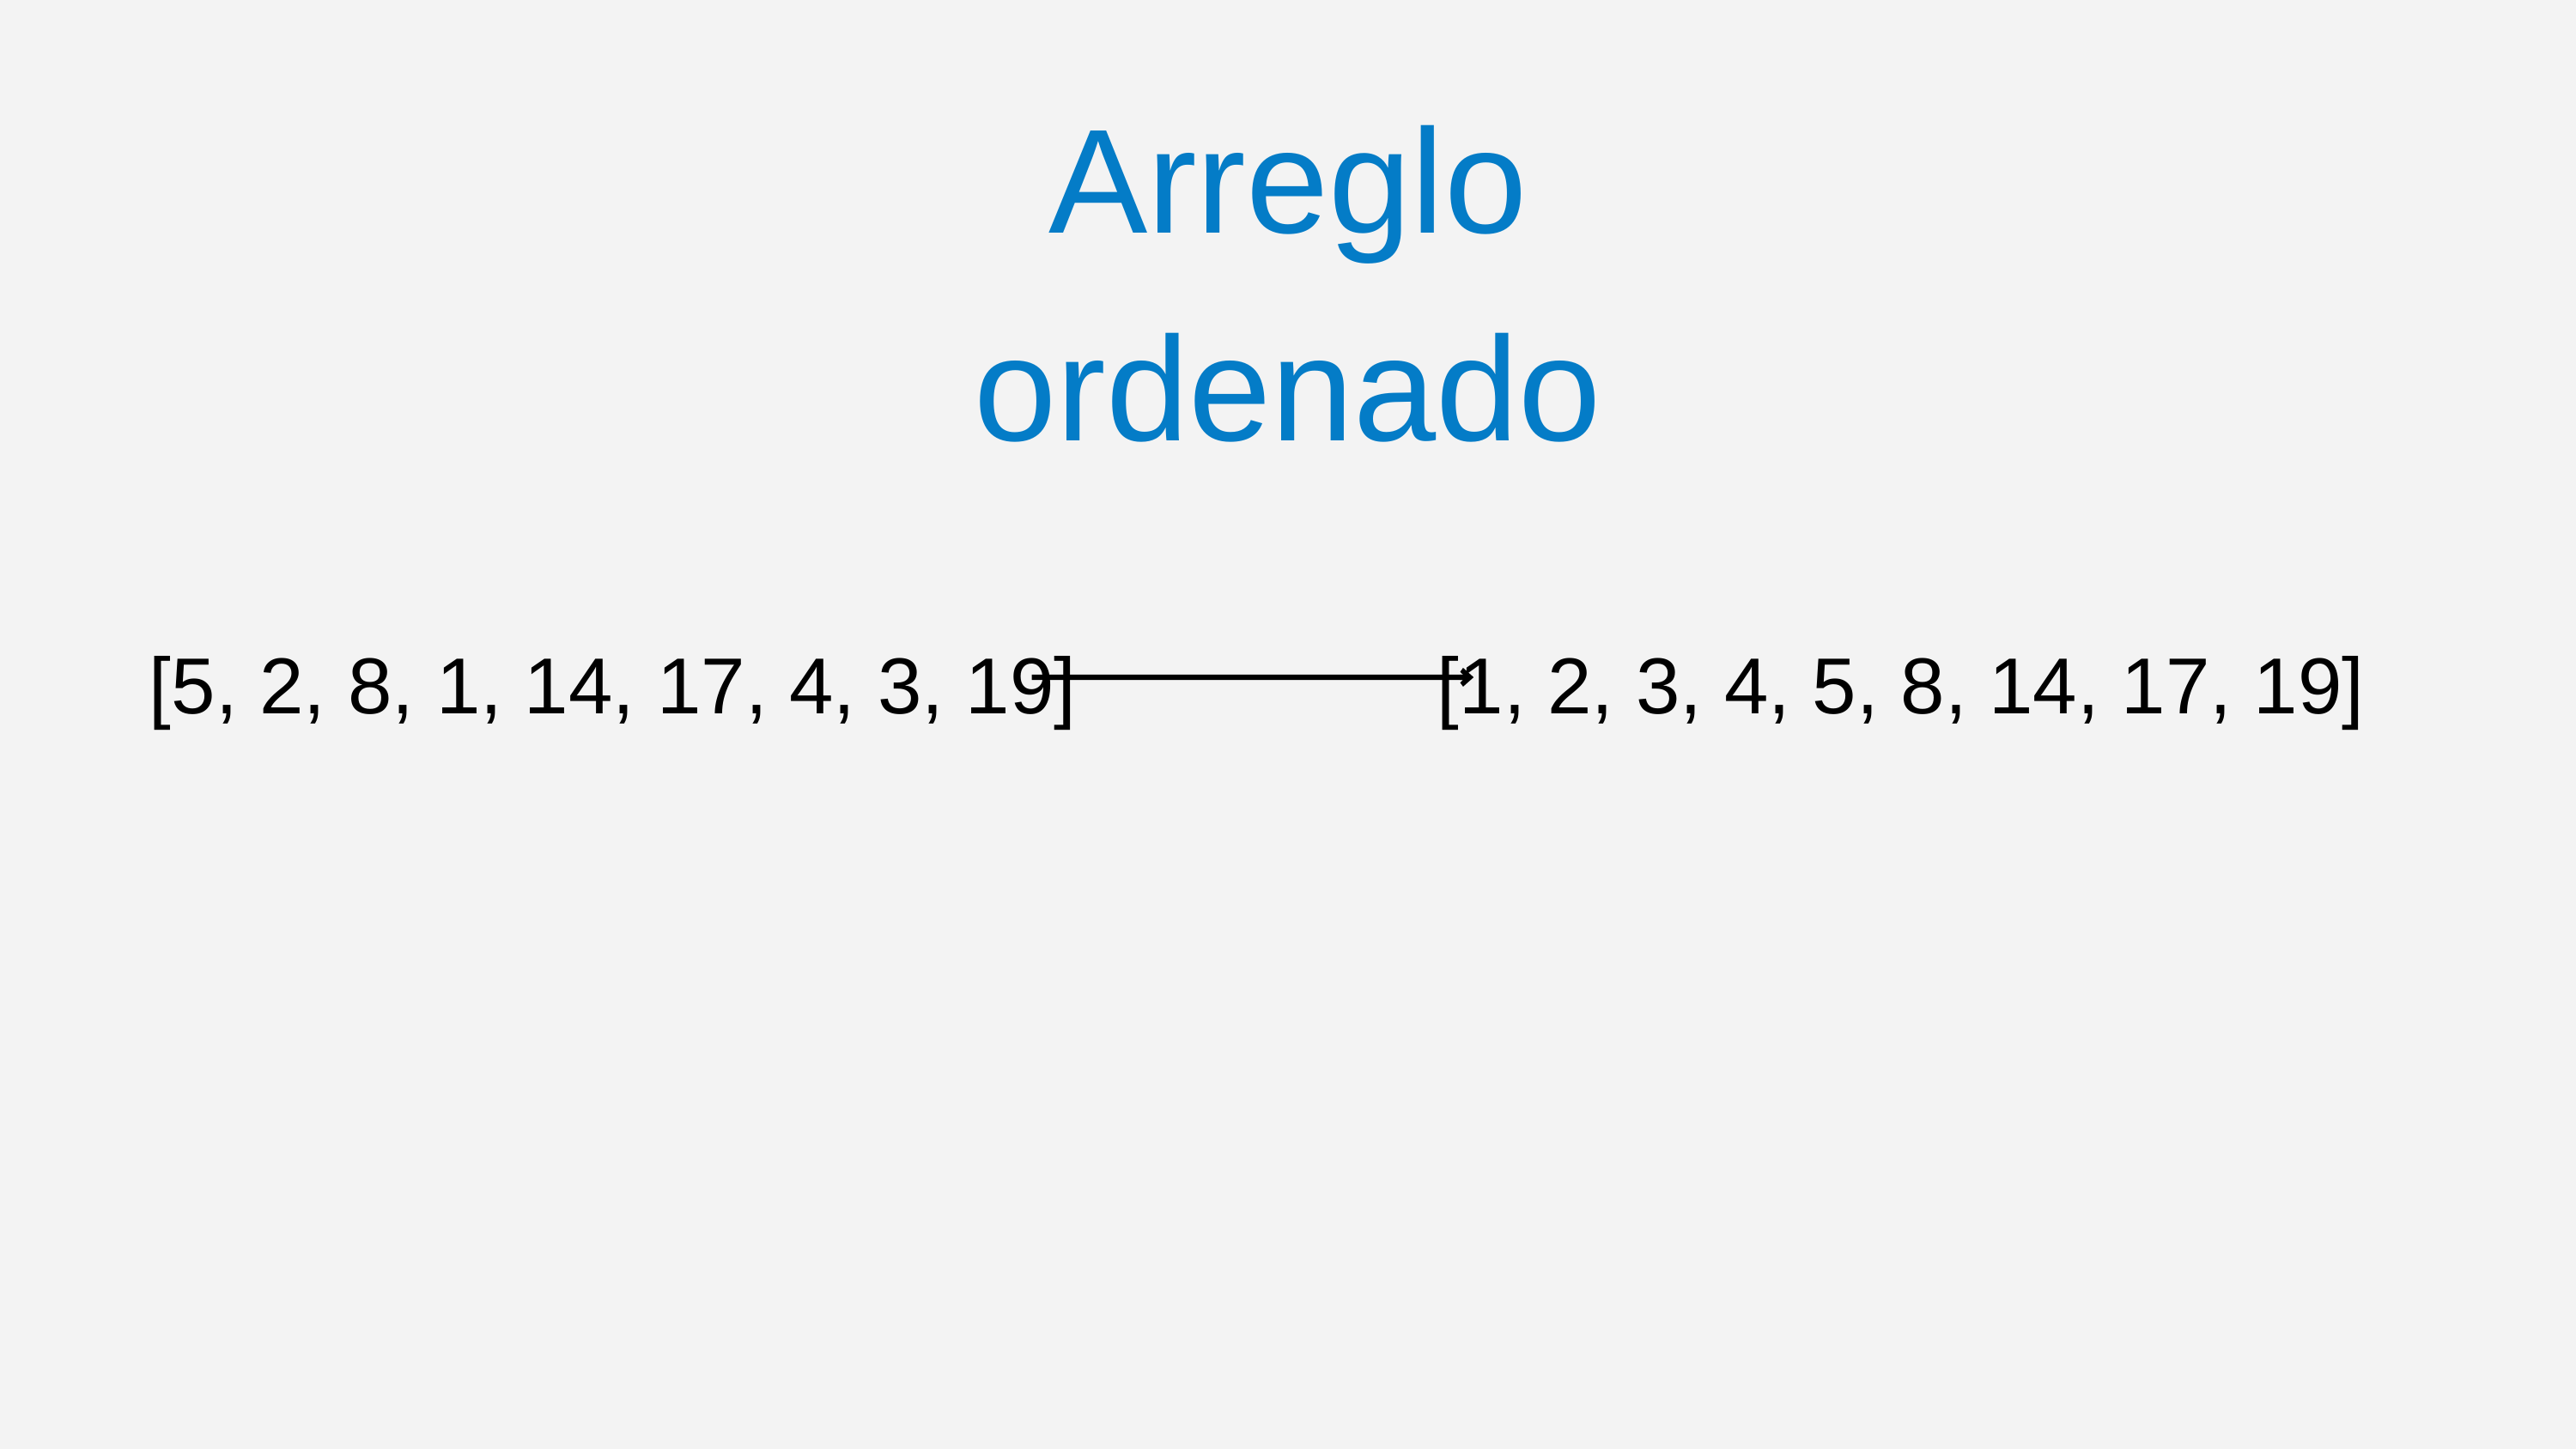

Arreglo ordenado
[5, 2, 8, 1, 14, 17, 4, 3, 19]
[1, 2, 3, 4, 5, 8, 14, 17, 19]